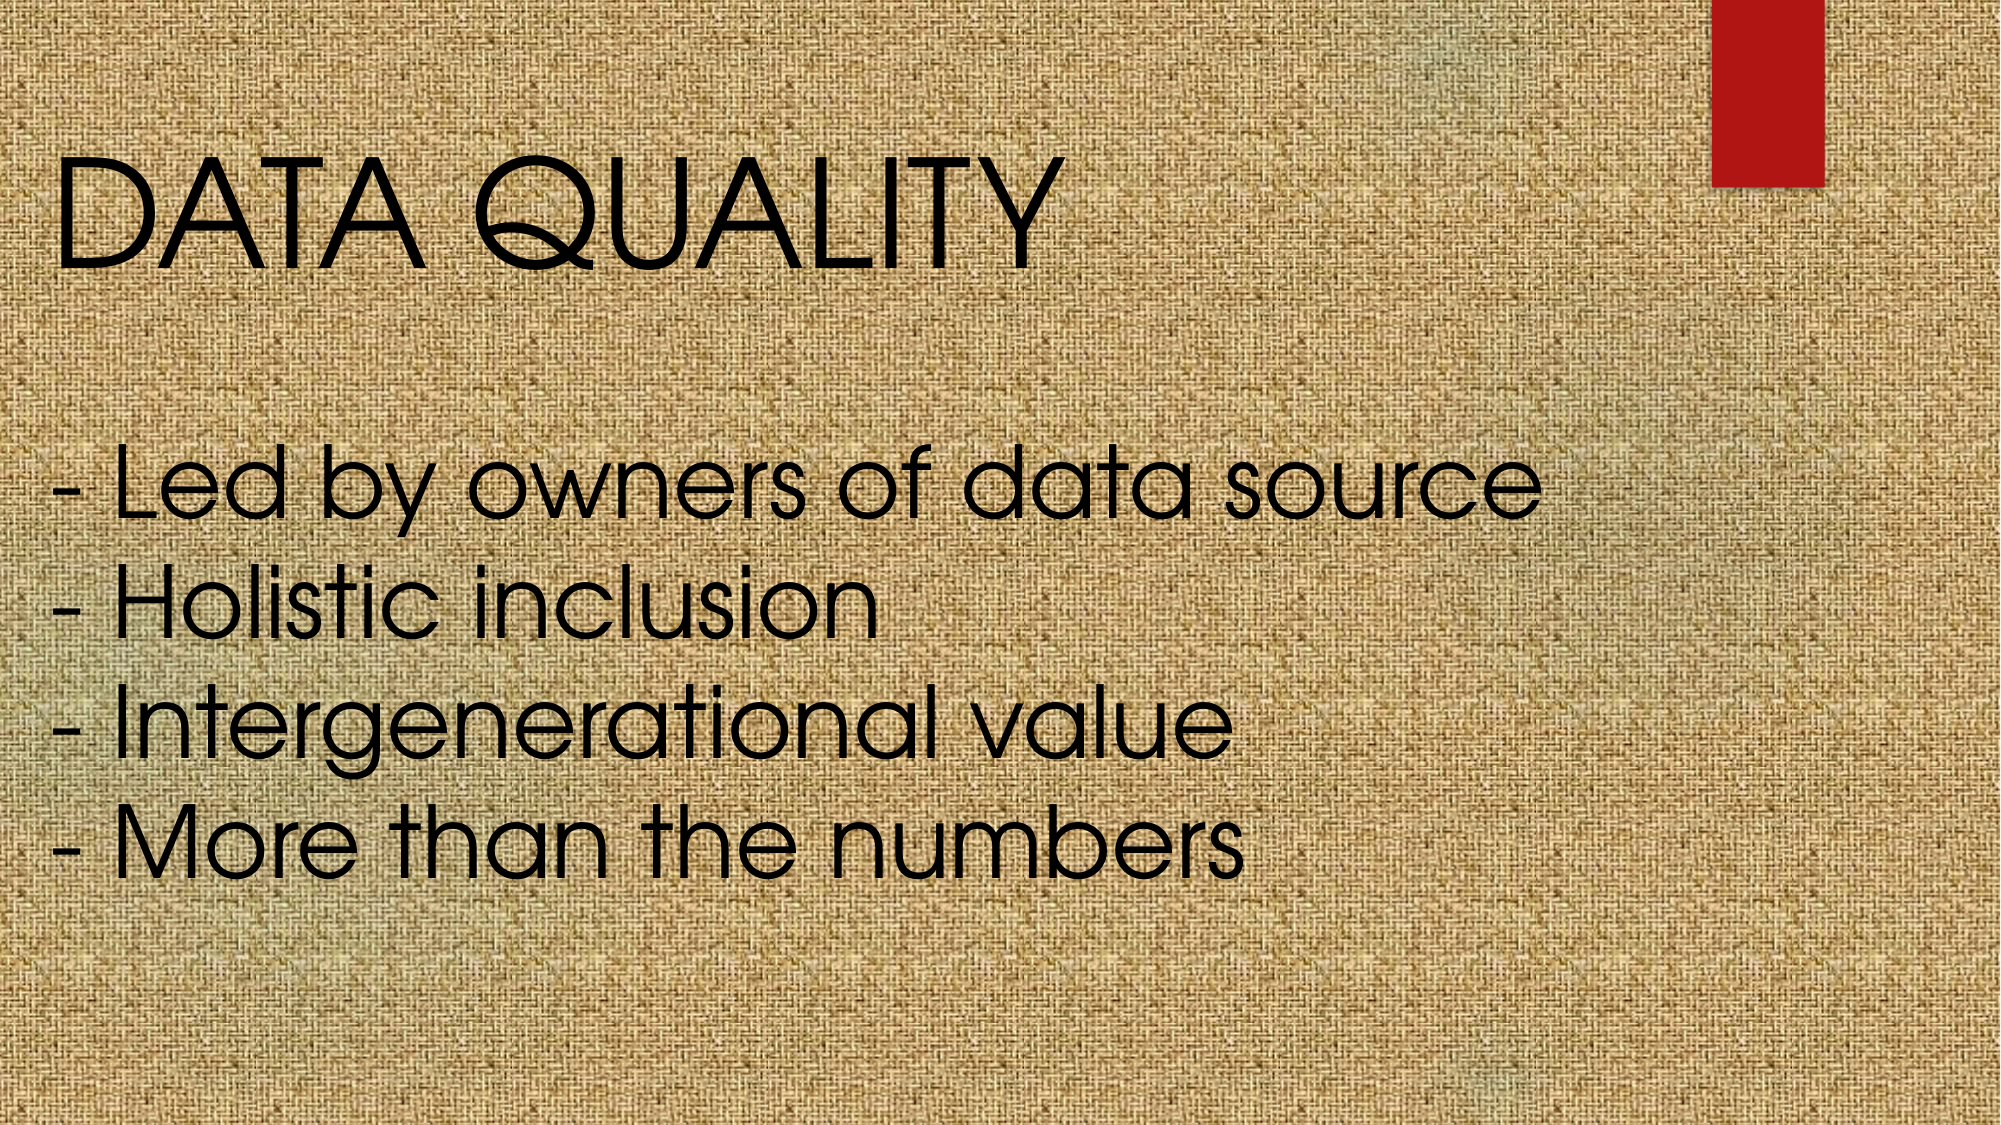

# DATA QUALITY - Led by owners of data source - Holistic inclusion - Intergenerational value - More than the numbers